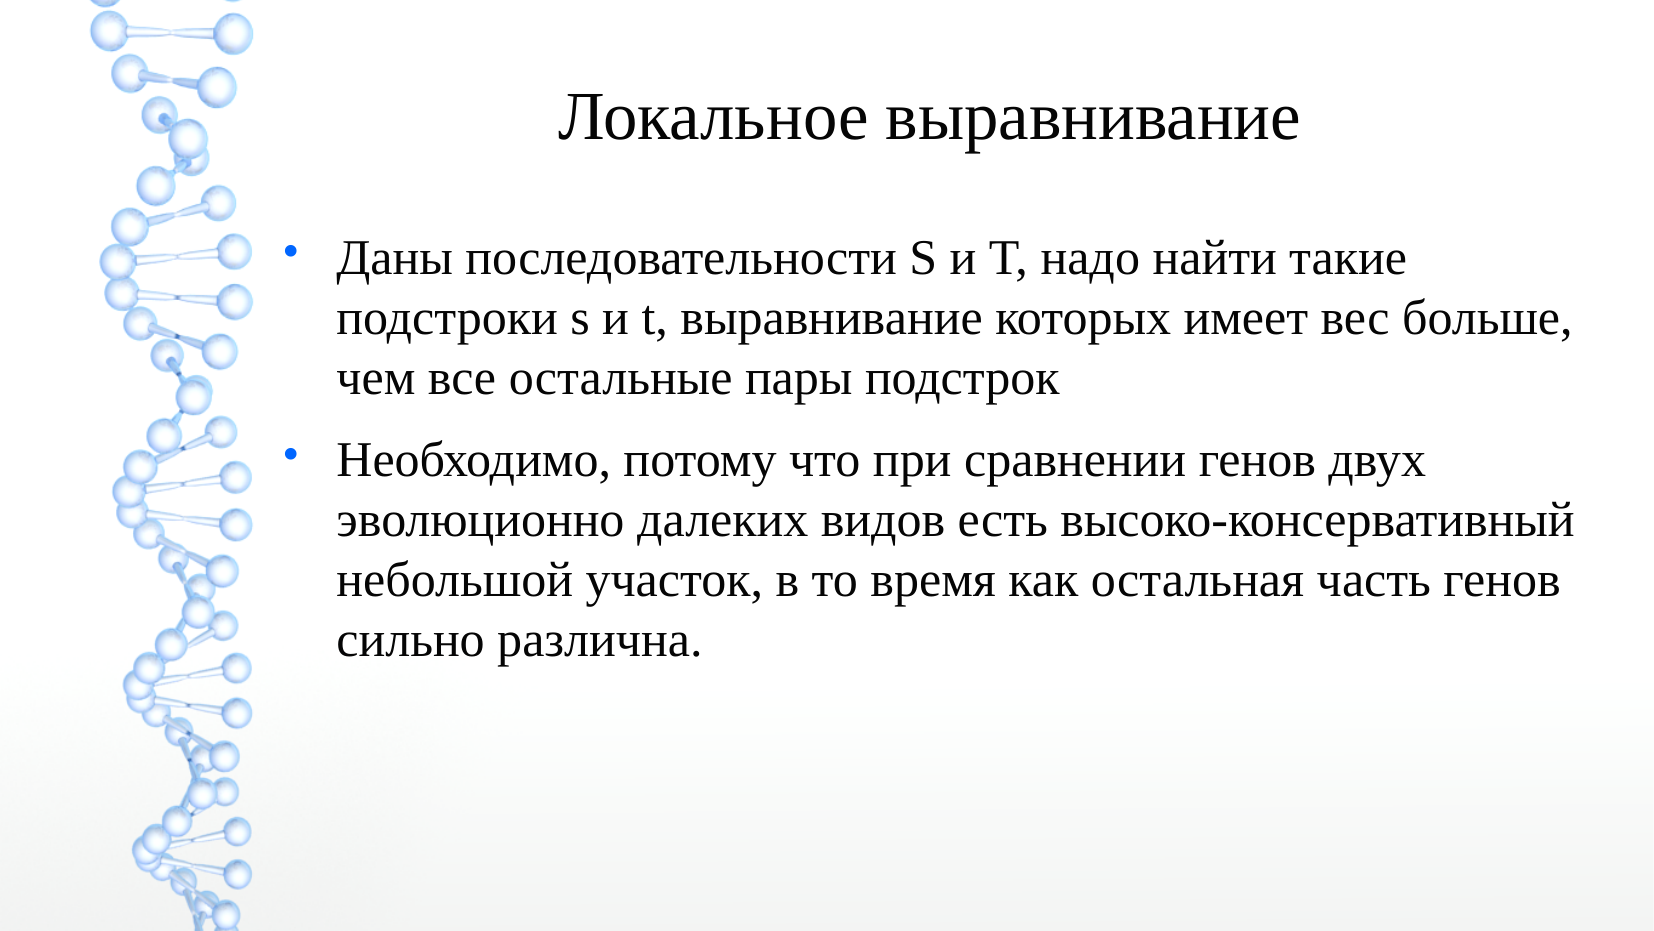

Локальное выравнивание
Даны последовательности S и T, надо найти такие подстроки s и t, выравнивание которых имеет вес больше, чем все остальные пары подстрок
Необходимо, потому что при сравнении генов двух эволюционно далеких видов есть высоко-консервативный небольшой участок, в то время как остальная часть генов сильно различна.